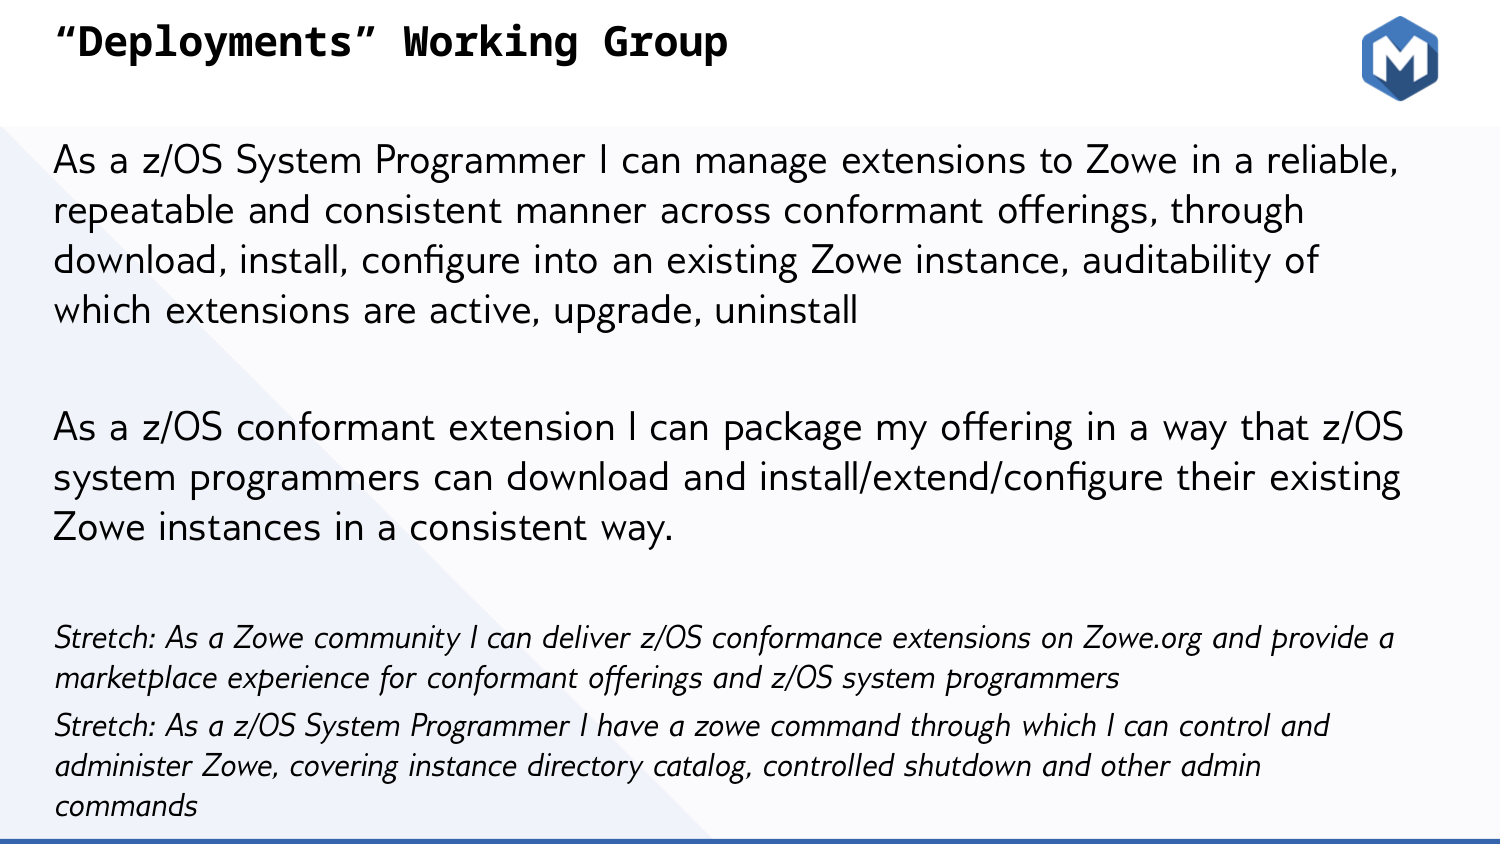

“Deployments” Working Group

As a z/OS System Programmer I can manage extensions to Zowe in a reliable, repeatable and consistent manner across conformant offerings, through download, install, configure into an existing Zowe instance, auditability of which extensions are active, upgrade, uninstall

As a z/OS conformant extension I can package my offering in a way that z/OS system programmers can download and install/extend/configure their existing Zowe instances in a consistent way.

Stretch: As a Zowe community I can deliver z/OS conformance extensions on Zowe.org and provide a marketplace experience for conformant offerings and z/OS system programmers
Stretch: As a z/OS System Programmer I have a zowe command through which I can control and administer Zowe, covering instance directory catalog, controlled shutdown and other admin commands